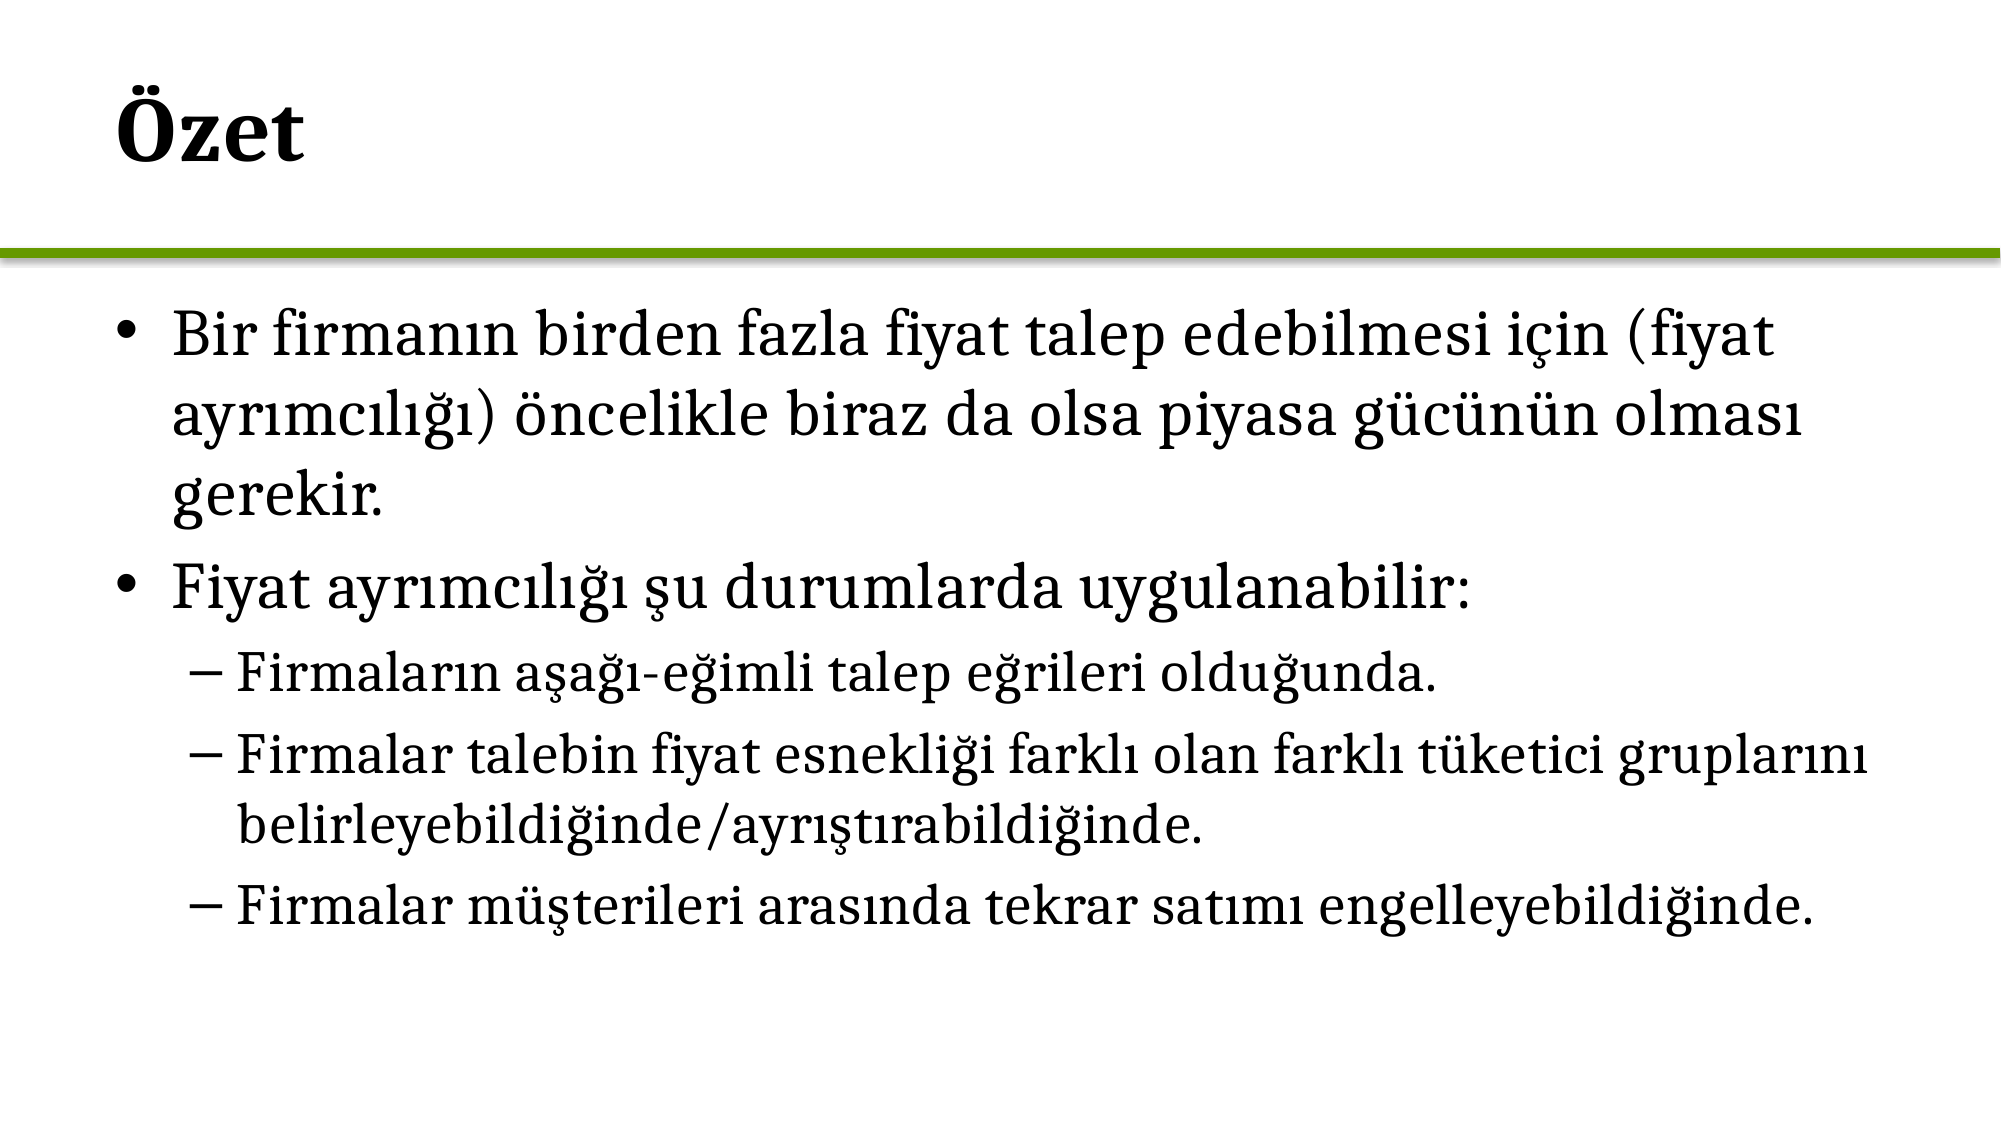

# Özet
Bir firmanın birden fazla fiyat talep edebilmesi için (fiyat ayrımcılığı) öncelikle biraz da olsa piyasa gücünün olması gerekir.
Fiyat ayrımcılığı şu durumlarda uygulanabilir:
Firmaların aşağı-eğimli talep eğrileri olduğunda.
Firmalar talebin fiyat esnekliği farklı olan farklı tüketici gruplarını belirleyebildiğinde/ayrıştırabildiğinde.
Firmalar müşterileri arasında tekrar satımı engelleyebildiğinde.